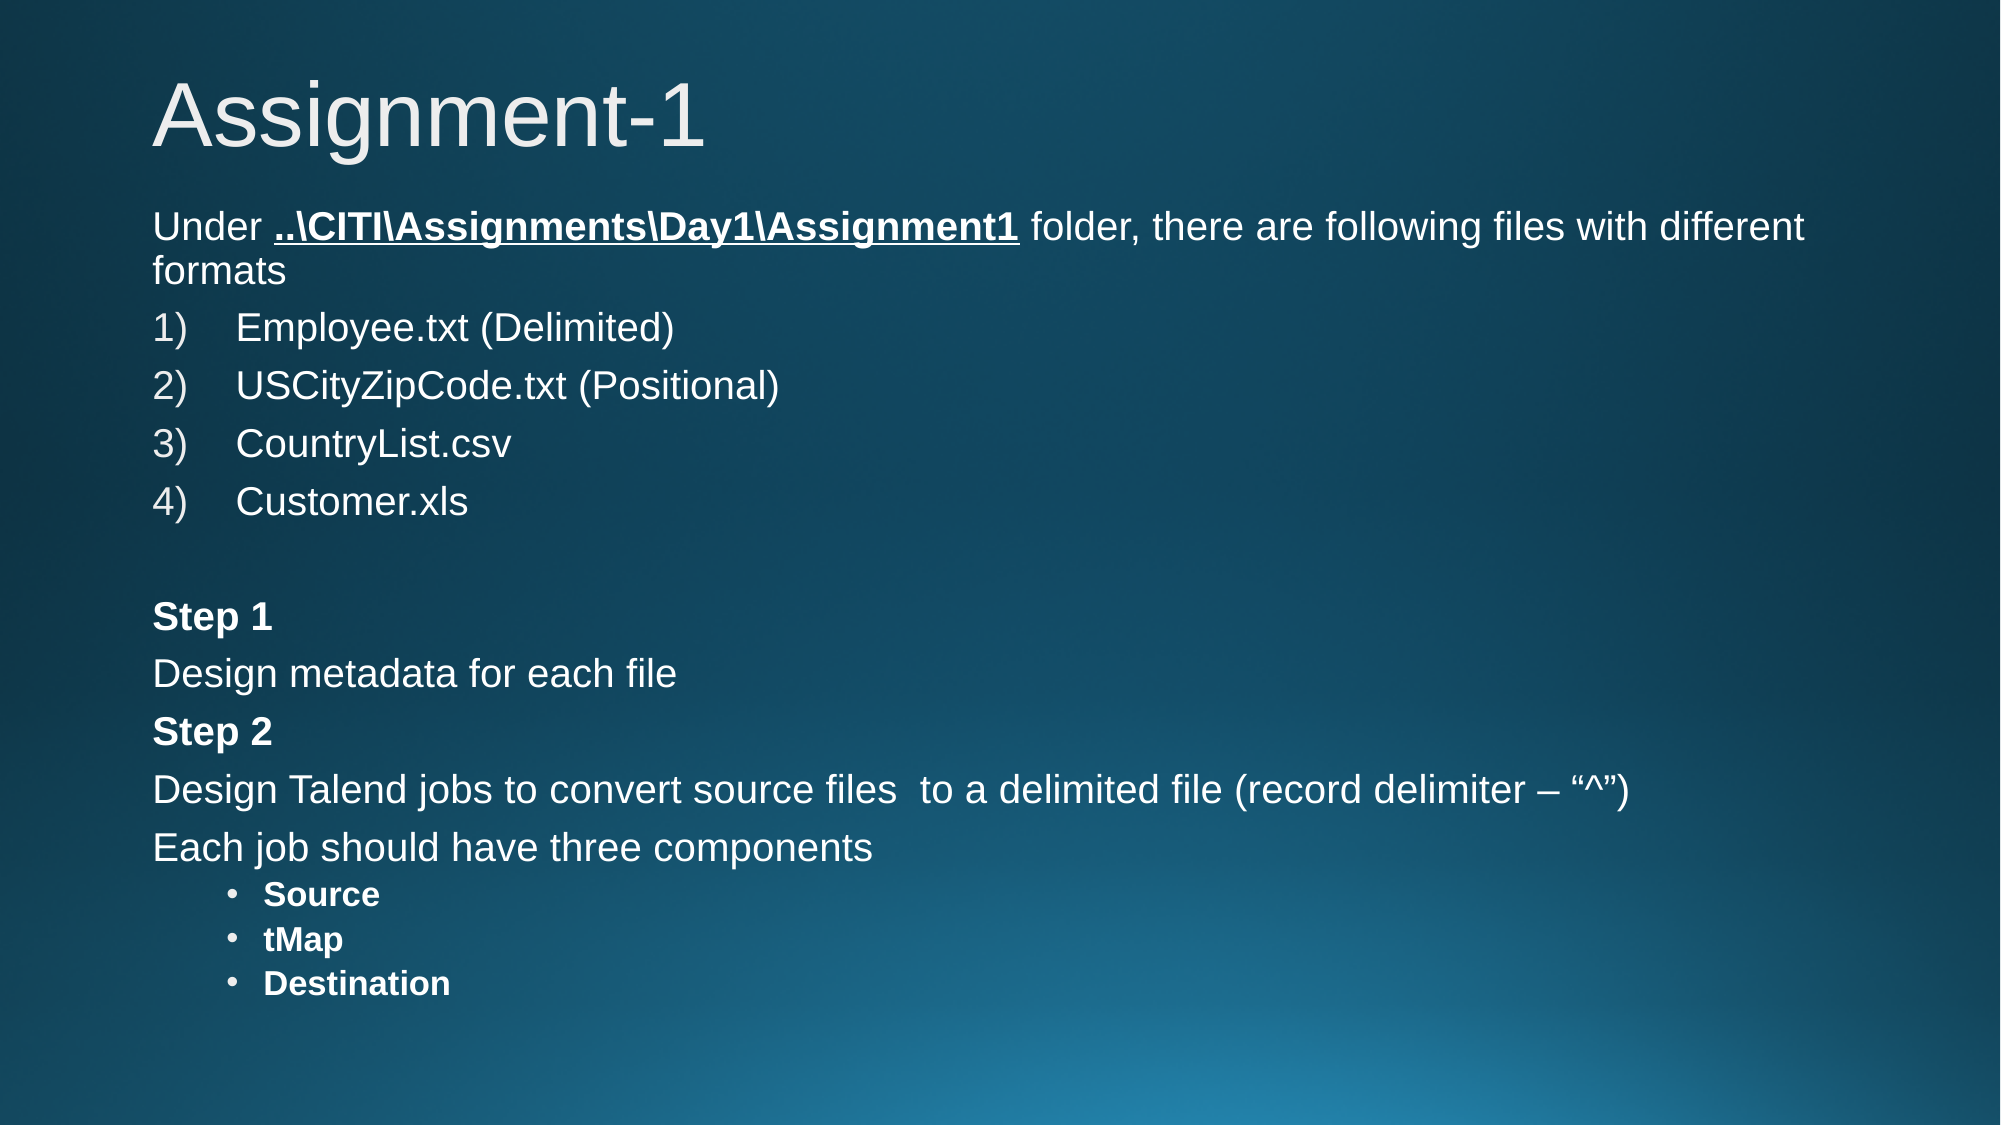

Assignment-1
Under ..\CITI\Assignments\Day1\Assignment1 folder, there are following files with different formats
Employee.txt (Delimited)
USCityZipCode.txt (Positional)
CountryList.csv
Customer.xls

Step 1
Design metadata for each file
Step 2
Design Talend jobs to convert source files  to a delimited file (record delimiter – “^”)
Each job should have three components
Source
tMap
Destination